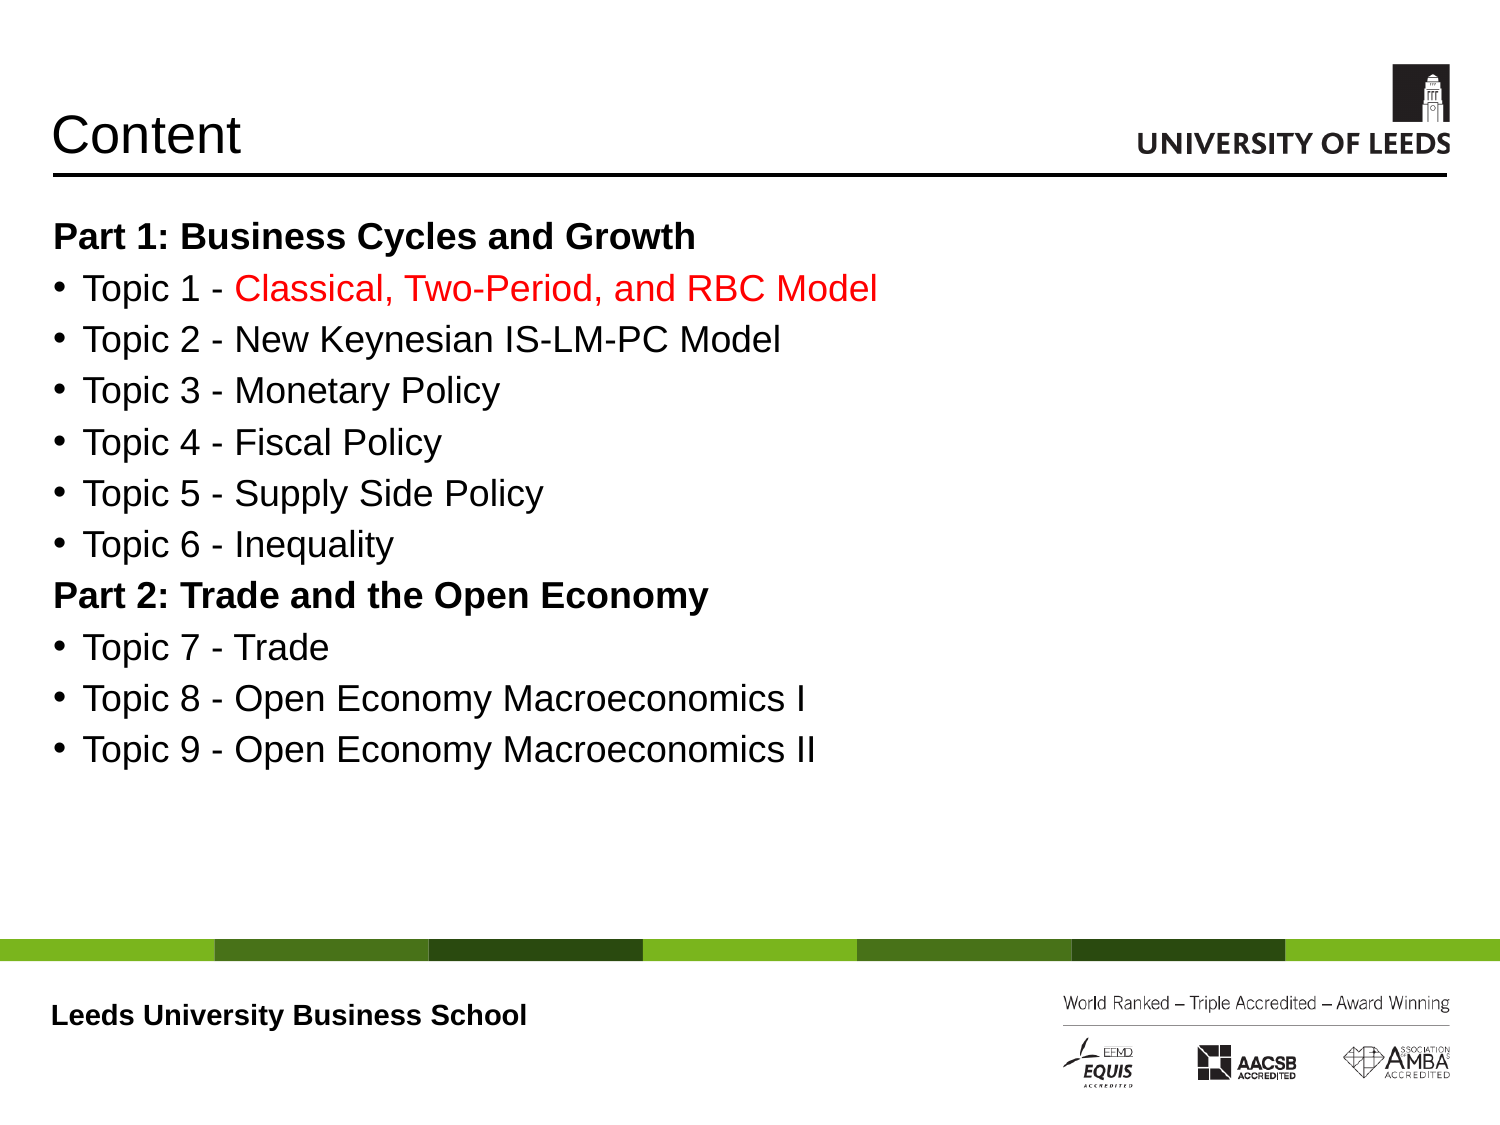

# Content
Part 1: Business Cycles and Growth
Topic 1 - Classical, Two-Period, and RBC Model
Topic 2 - New Keynesian IS-LM-PC Model
Topic 3 - Monetary Policy
Topic 4 - Fiscal Policy
Topic 5 - Supply Side Policy
Topic 6 - Inequality
Part 2: Trade and the Open Economy
Topic 7 - Trade
Topic 8 - Open Economy Macroeconomics I
Topic 9 - Open Economy Macroeconomics II